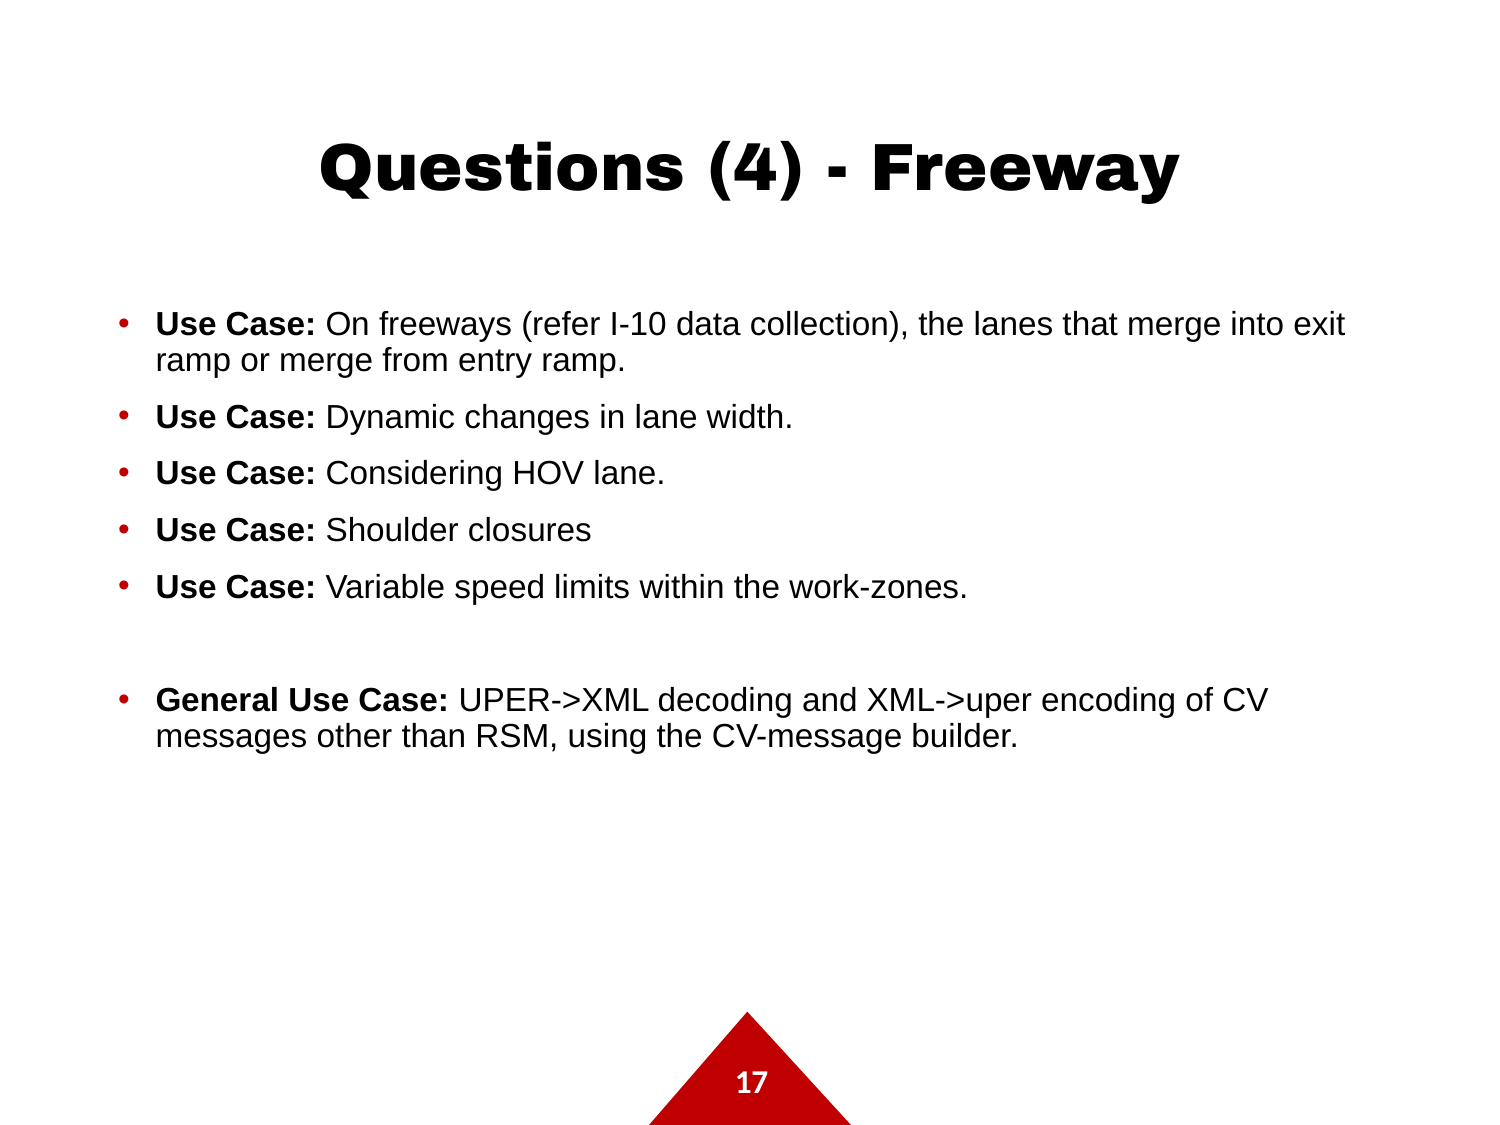

# Questions (4) - Freeway
Use Case: On freeways (refer I-10 data collection), the lanes that merge into exit ramp or merge from entry ramp.
Use Case: Dynamic changes in lane width.
Use Case: Considering HOV lane.
Use Case: Shoulder closures
Use Case: Variable speed limits within the work-zones.

General Use Case: ​UPER->XML decoding and XML->uper encoding of CV messages other than RSM, using the CV-message builder.

17